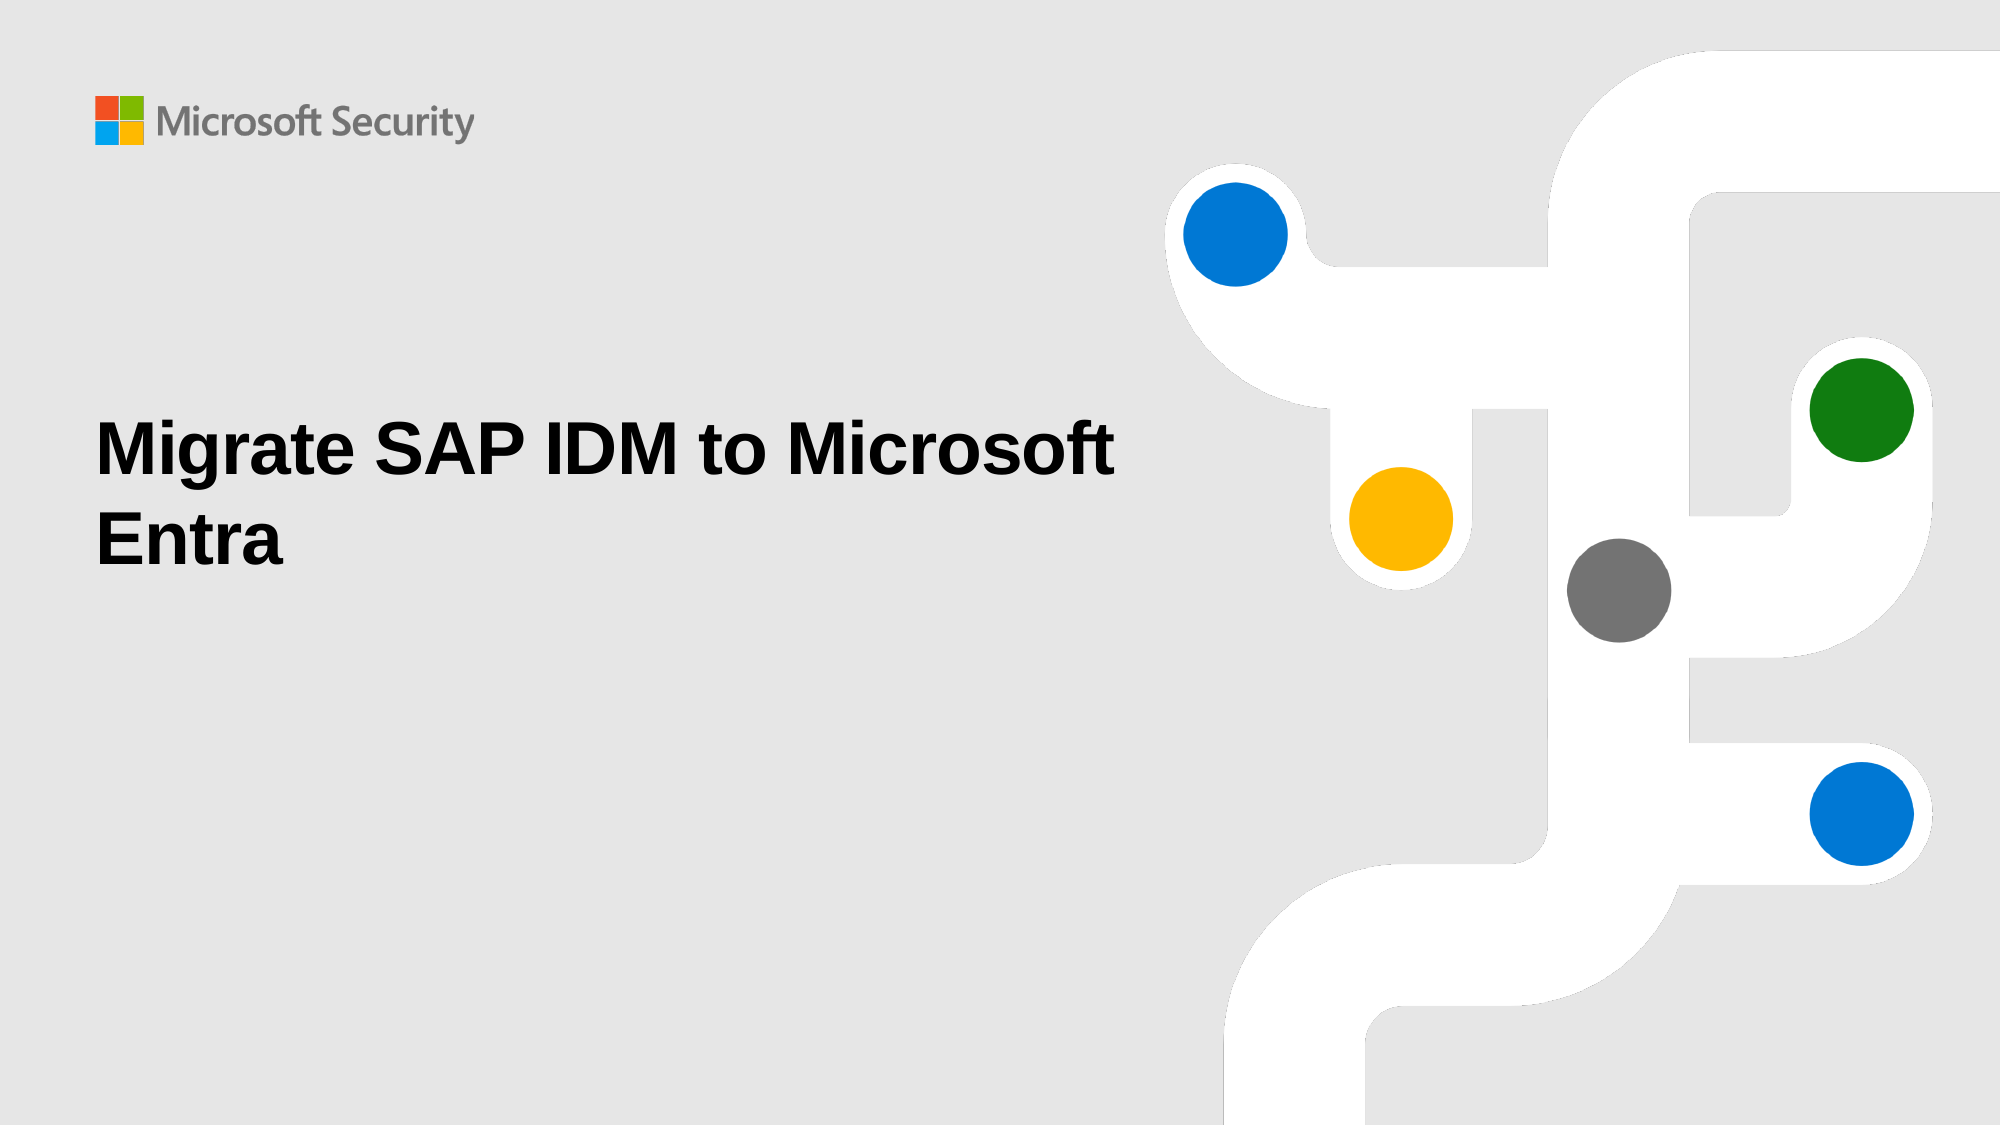

# Migrate SAP IDM to Microsoft Entra